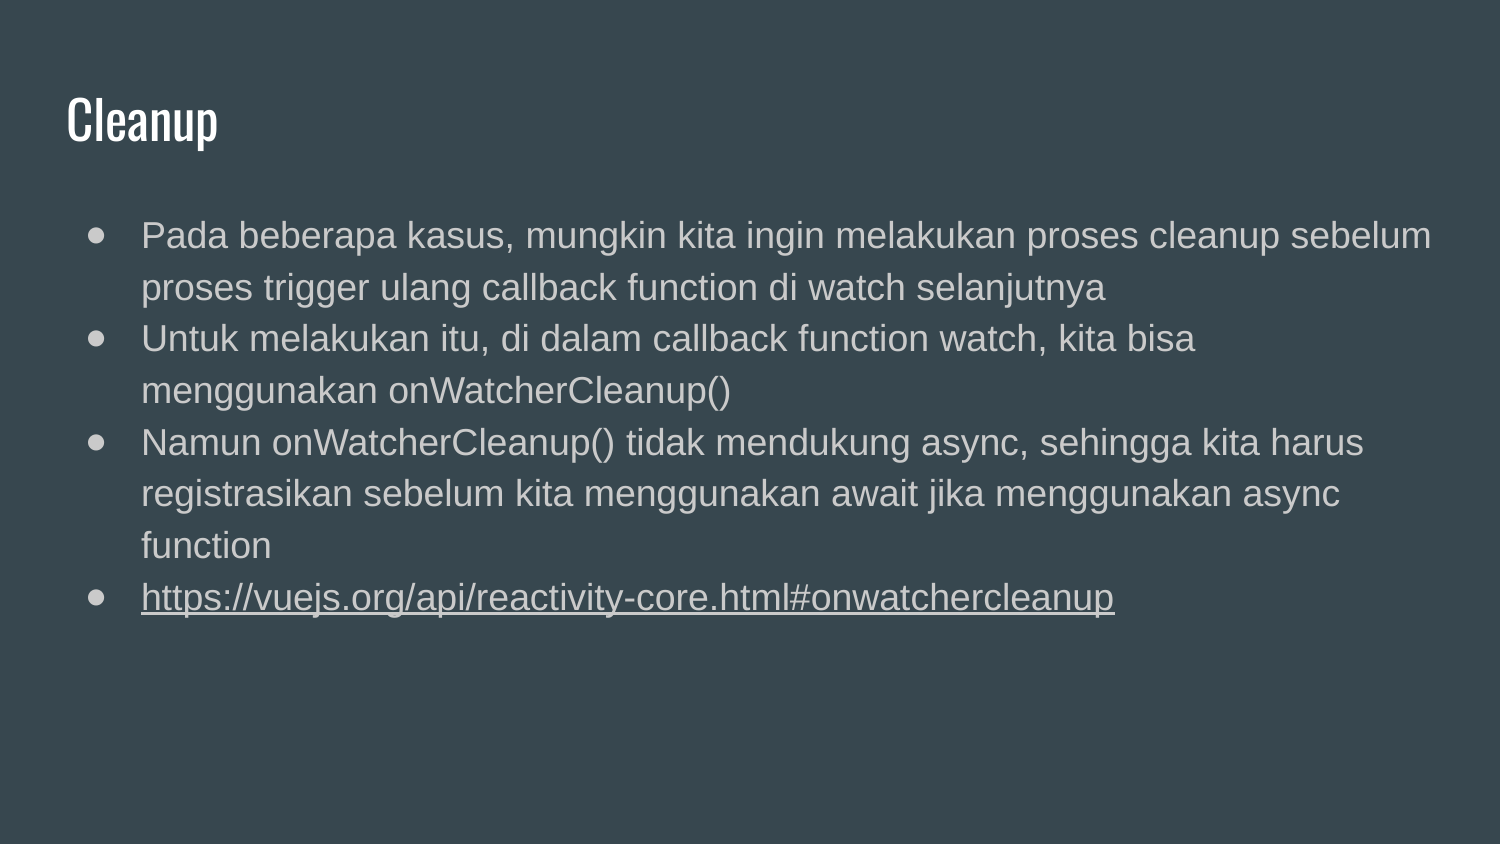

# Cleanup
Pada beberapa kasus, mungkin kita ingin melakukan proses cleanup sebelum proses trigger ulang callback function di watch selanjutnya
Untuk melakukan itu, di dalam callback function watch, kita bisa menggunakan onWatcherCleanup()
Namun onWatcherCleanup() tidak mendukung async, sehingga kita harus registrasikan sebelum kita menggunakan await jika menggunakan async function
https://vuejs.org/api/reactivity-core.html#onwatchercleanup